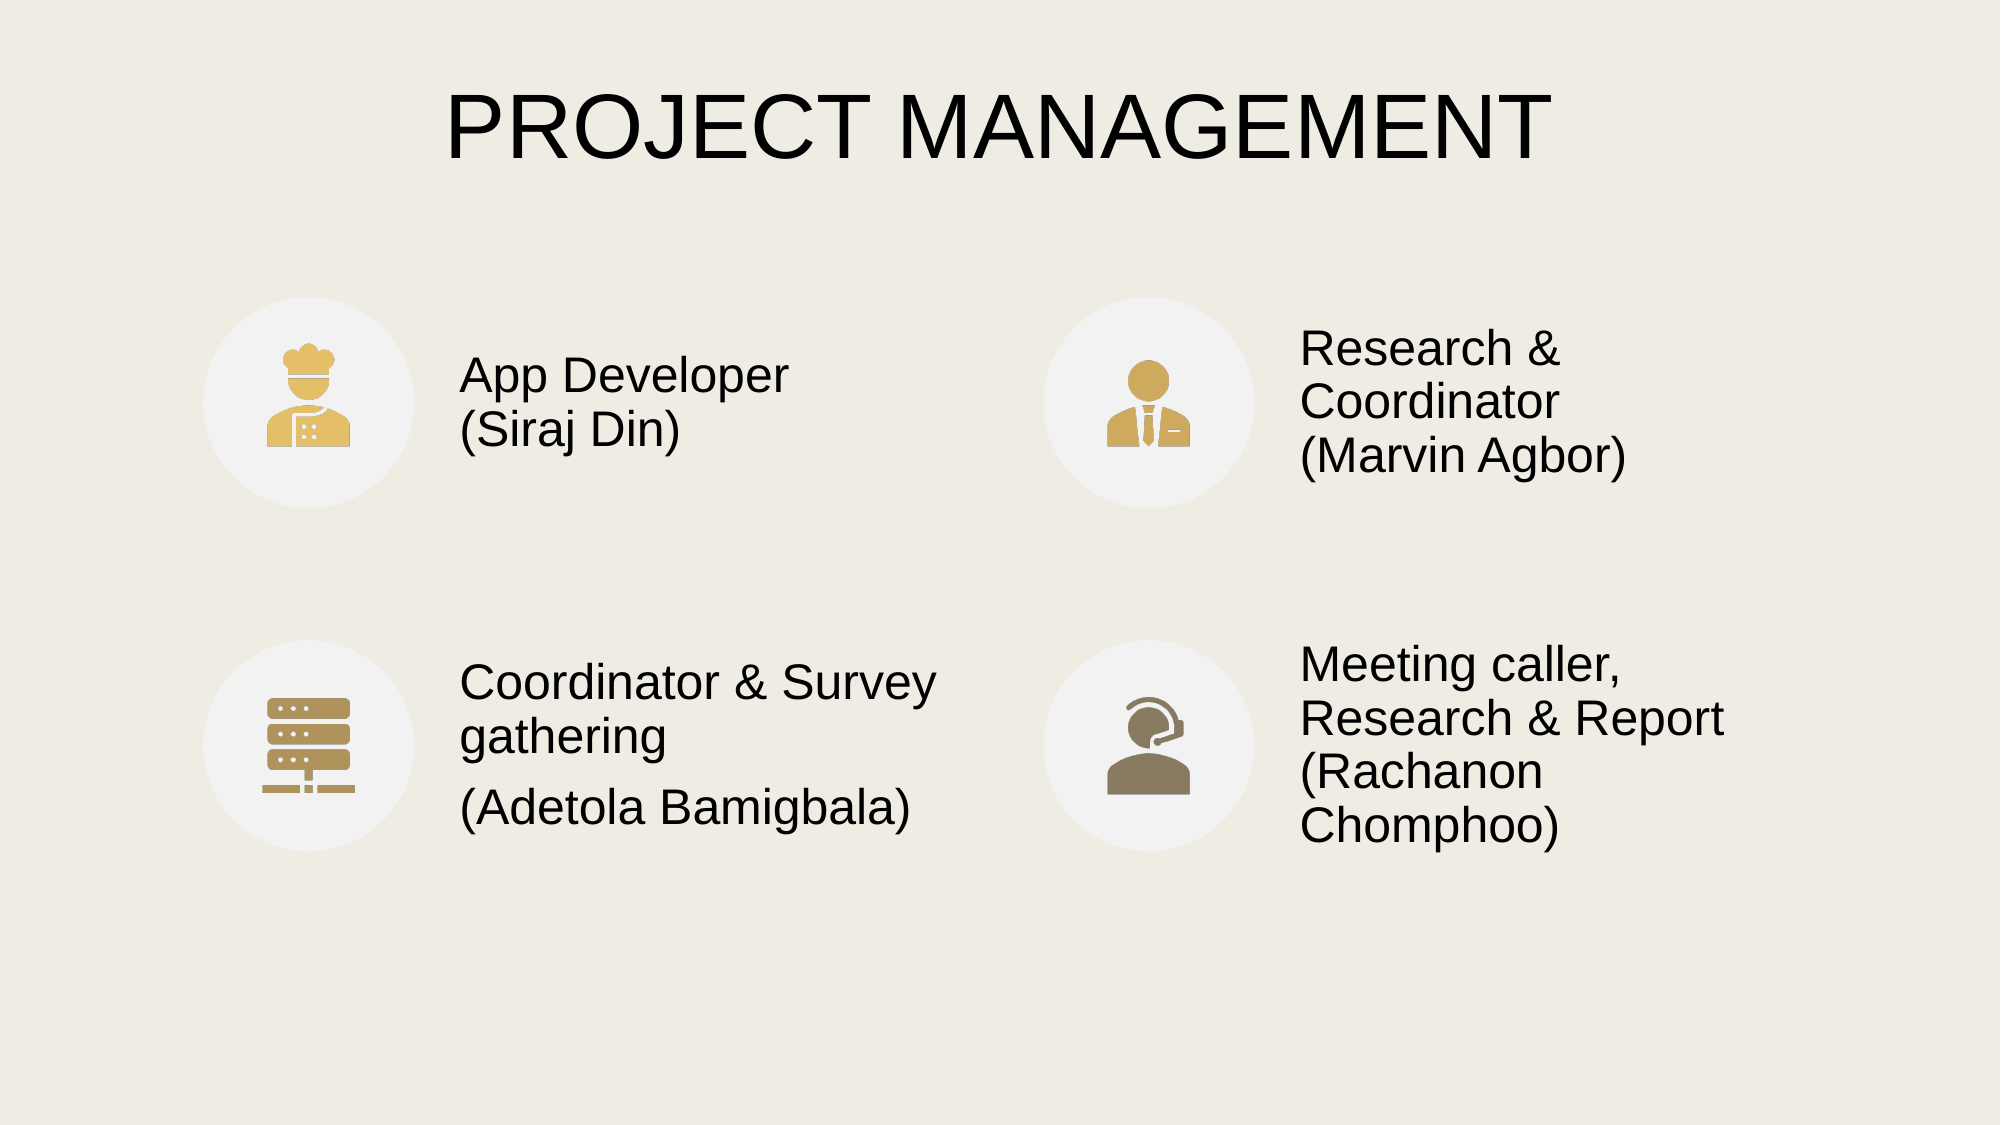

PROJECT MANAGEMENT
App Developer
(Siraj Din)
Research & Coordinator
(Marvin Agbor)
Coordinator & Survey gathering
(Adetola Bamigbala)
Meeting caller, Research & Report
(Rachanon Chomphoo)